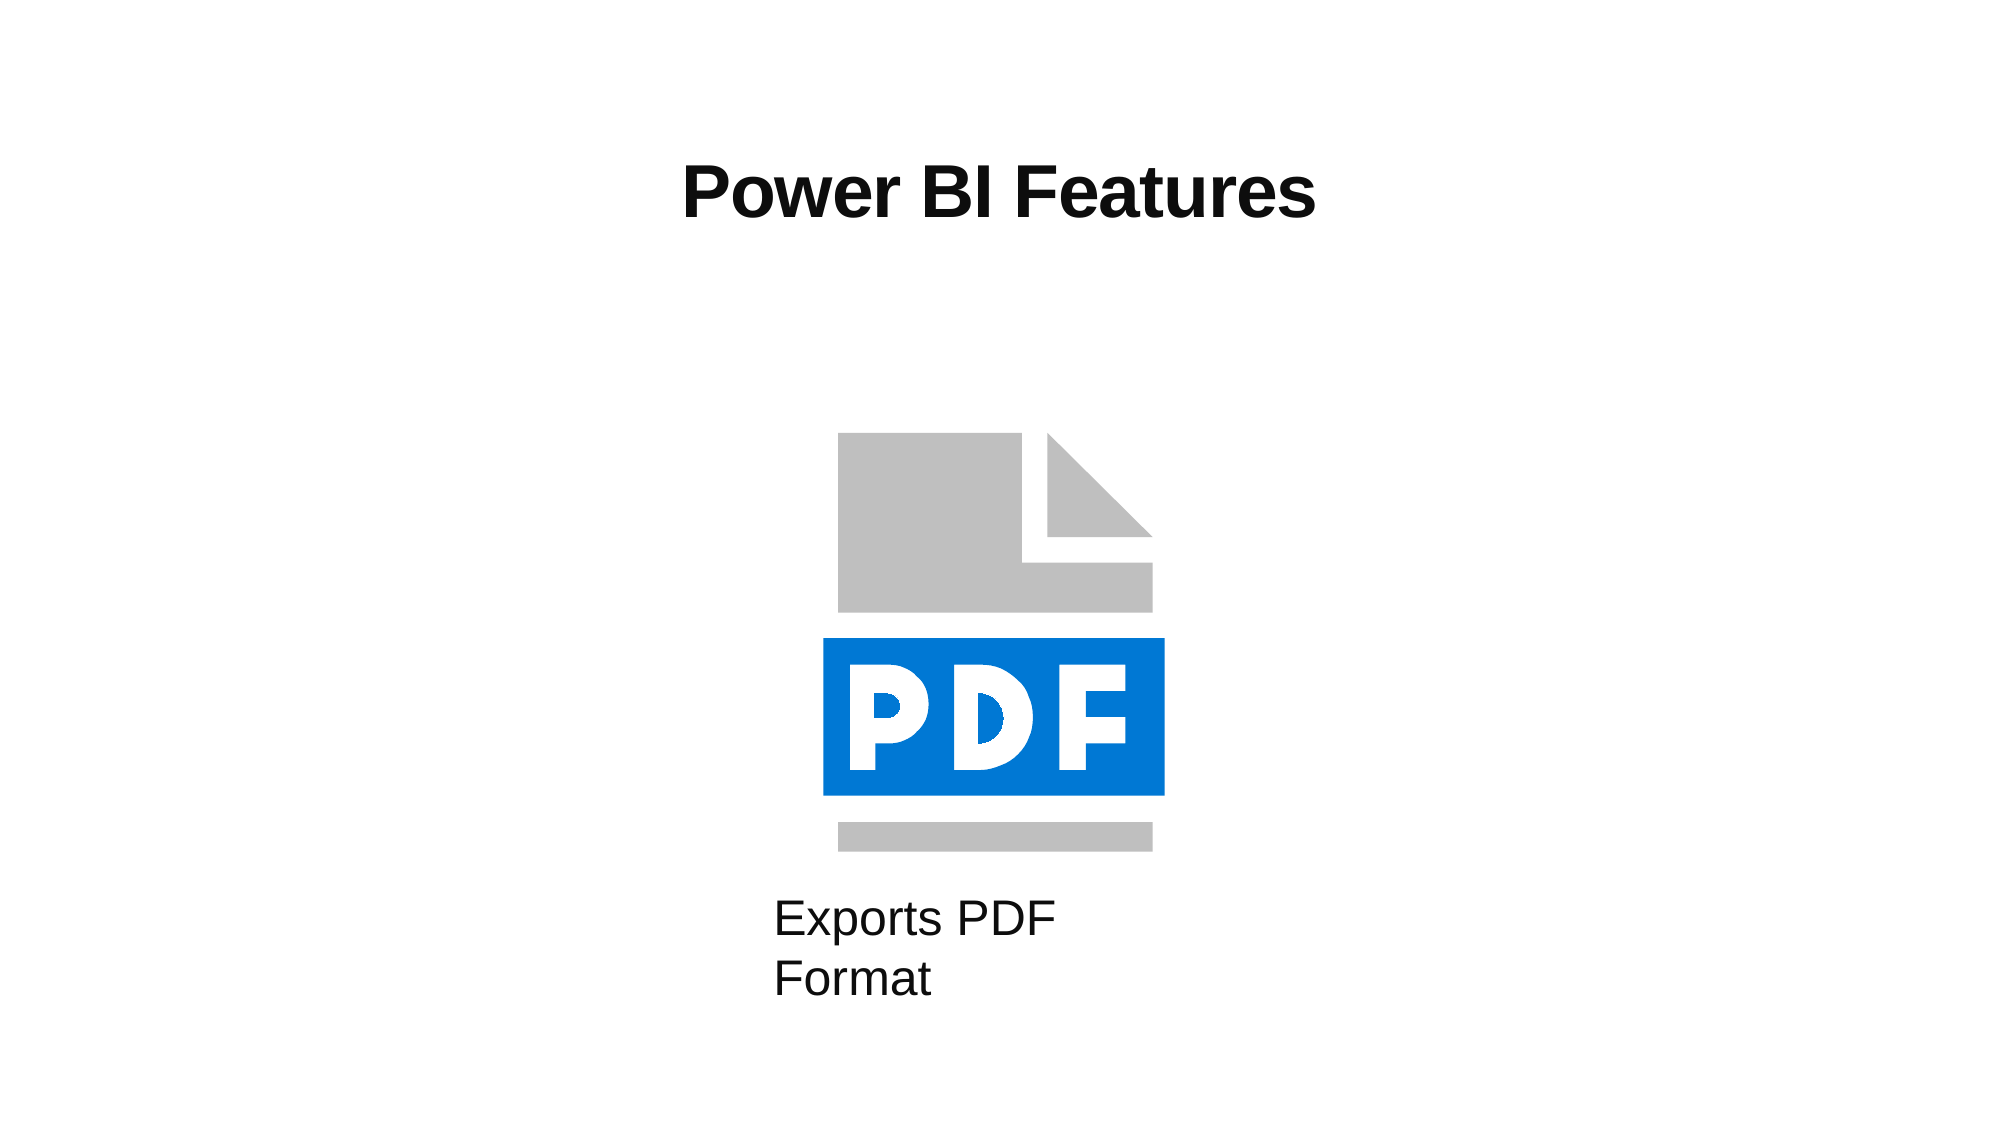

# Power BI Features

Exports PDF Format